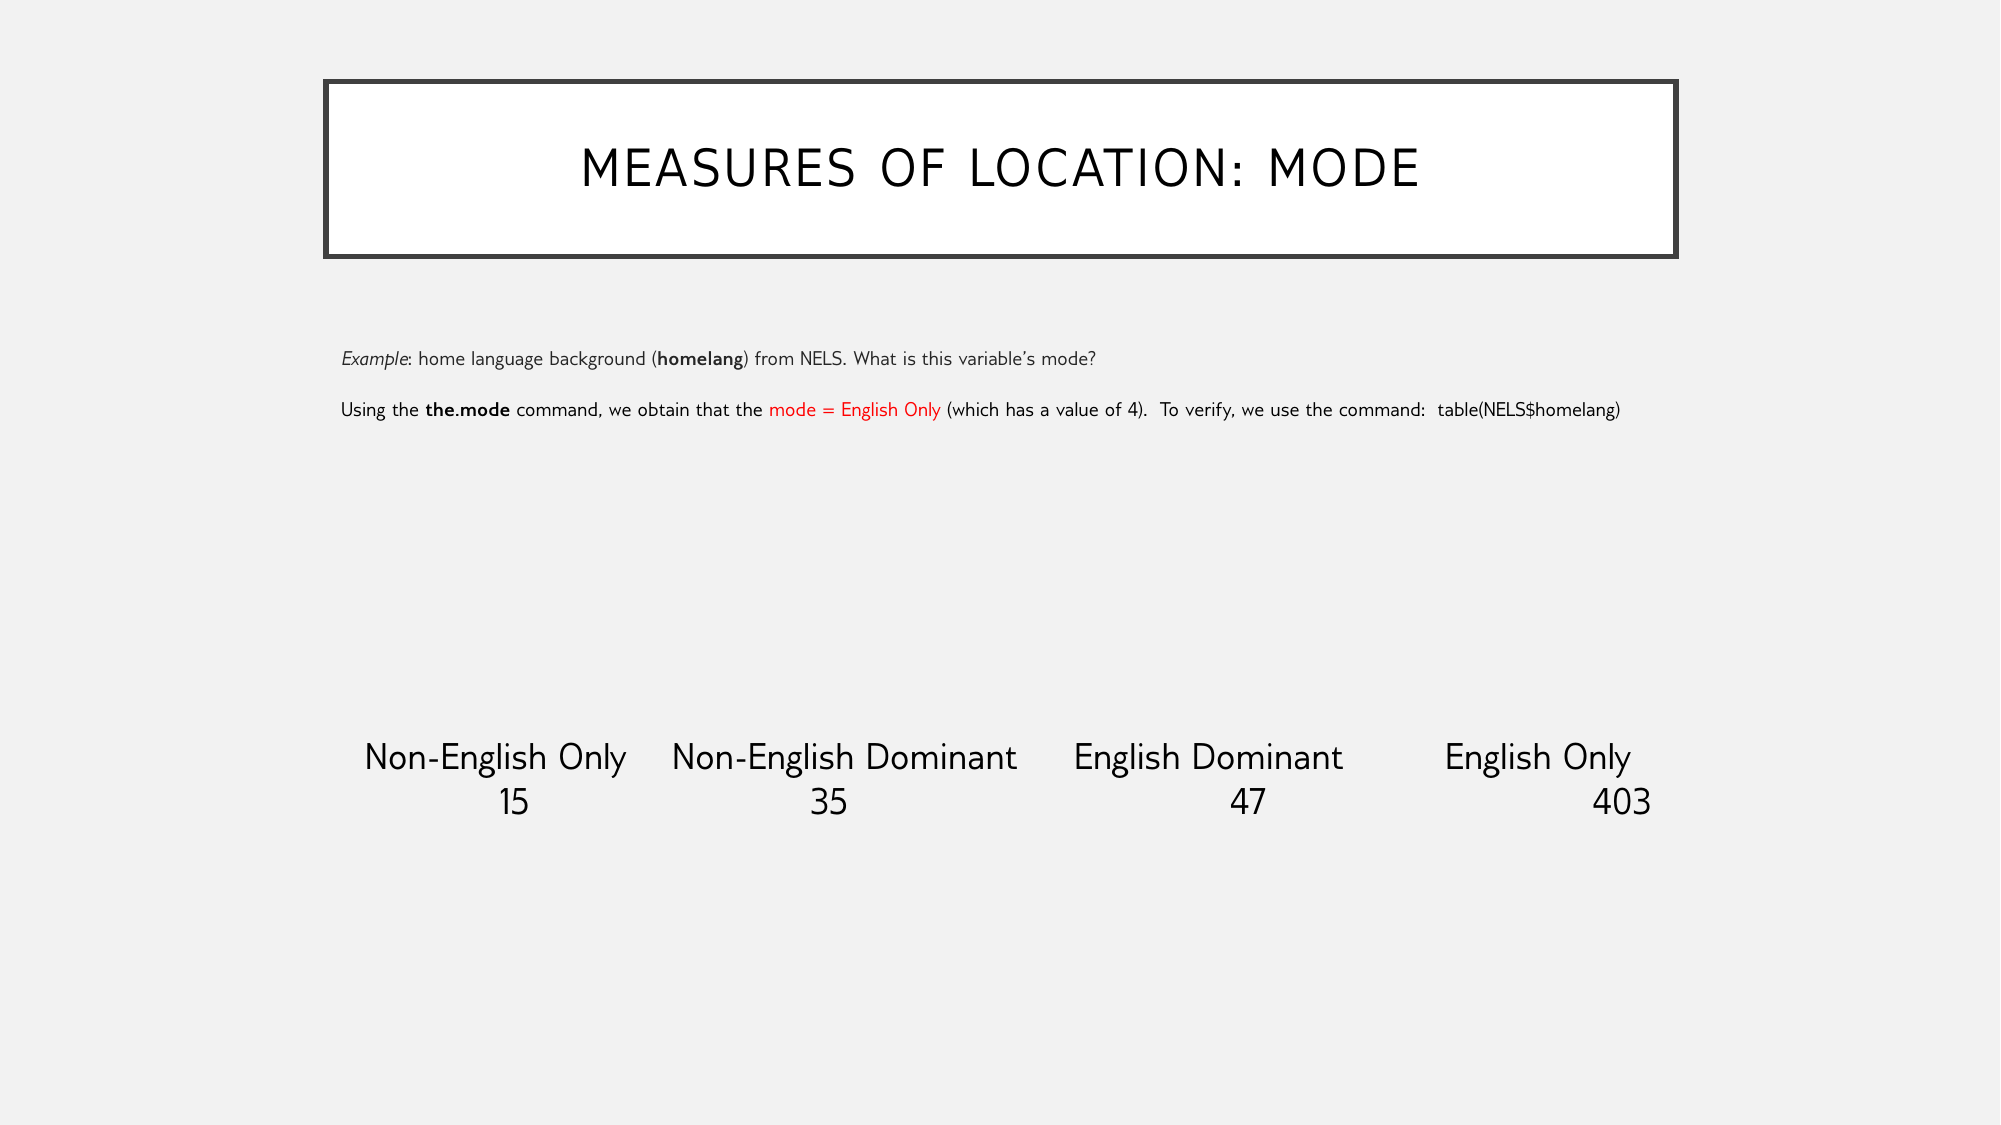

# Measures of location: Mode
Example: home language background (homelang) from NELS. What is this variable’s mode?

Using the the.mode command, we obtain that the mode = English Only (which has a value of 4).  To verify, we use the command:  table(NELS$homelang)

Non-English Only    Non-English Dominant     English Dominant         English Only
            15                         35                                  47                             403